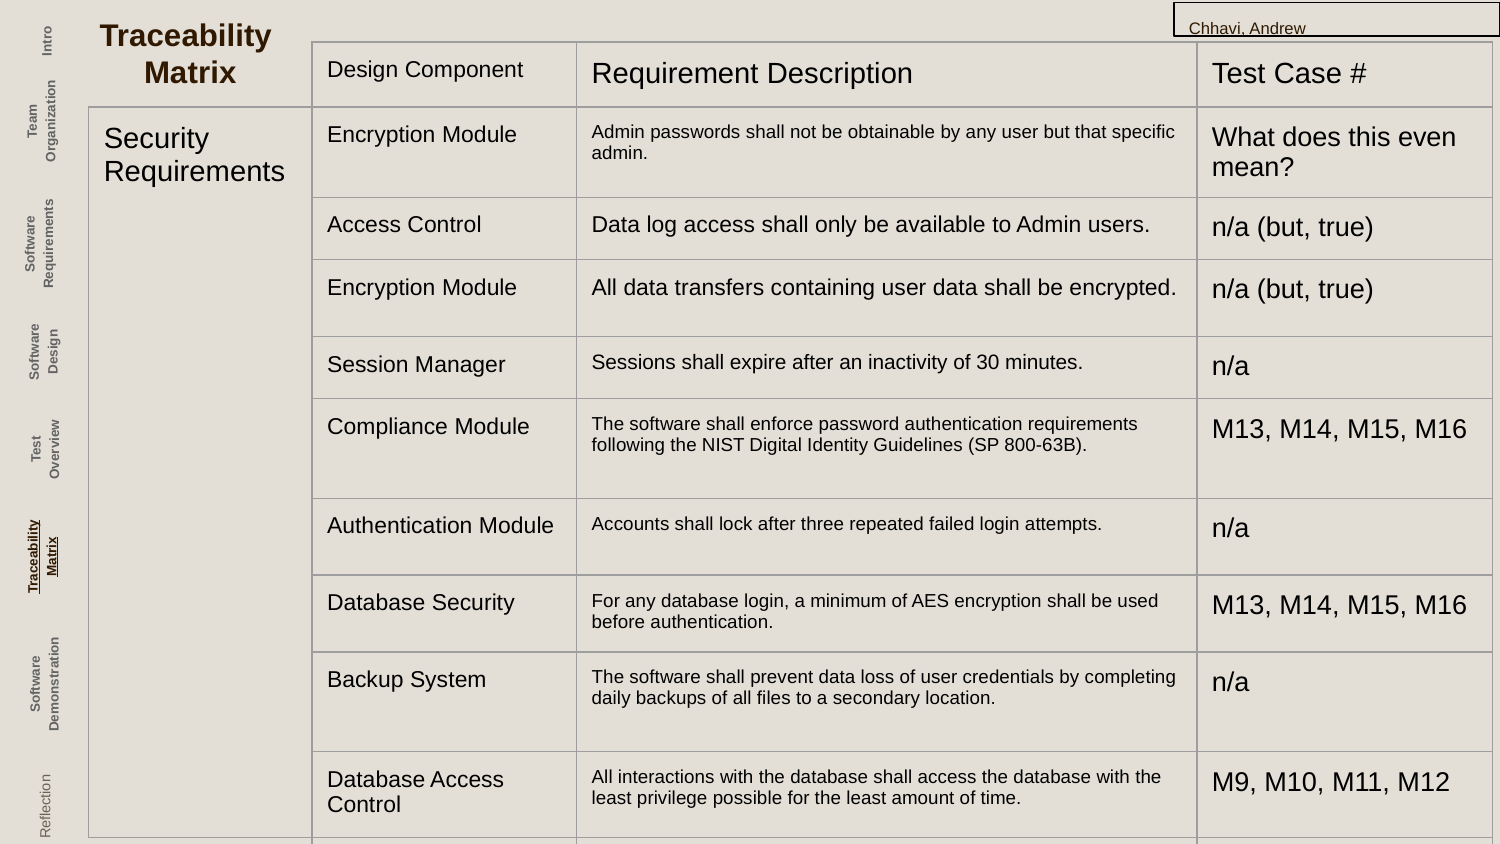

Traceability
Matrix
Chhavi, Andrew
Intro
| Design Component | Requirement Description | Test Case # |
| --- | --- | --- |
Team Organization
| Security Requirements |  |  |  |
| --- | --- | --- | --- |
| Encryption Module | Admin passwords shall not be obtainable by any user but that specific admin. | What does this even mean? |
| --- | --- | --- |
| Access Control | Data log access shall only be available to Admin users. | n/a (but, true) |
| Encryption Module | All data transfers containing user data shall be encrypted. | n/a (but, true) |
| Session Manager | Sessions shall expire after an inactivity of 30 minutes. | n/a |
| Compliance Module | The software shall enforce password authentication requirements following the NIST Digital Identity Guidelines (SP 800-63B). | M13, M14, M15, M16 |
| Authentication Module | Accounts shall lock after three repeated failed login attempts. | n/a |
| Database Security | For any database login, a minimum of AES encryption shall be used before authentication. | M13, M14, M15, M16 |
| Backup System | The software shall prevent data loss of user credentials by completing daily backups of all files to a secondary location. | n/a |
| Database Access Control | All interactions with the database shall access the database with the least privilege possible for the least amount of time. | M9, M10, M11, M12 |
Software Requirements
Software Design
Test Overview
Traceability Matrix
Software Demonstration
Reflection